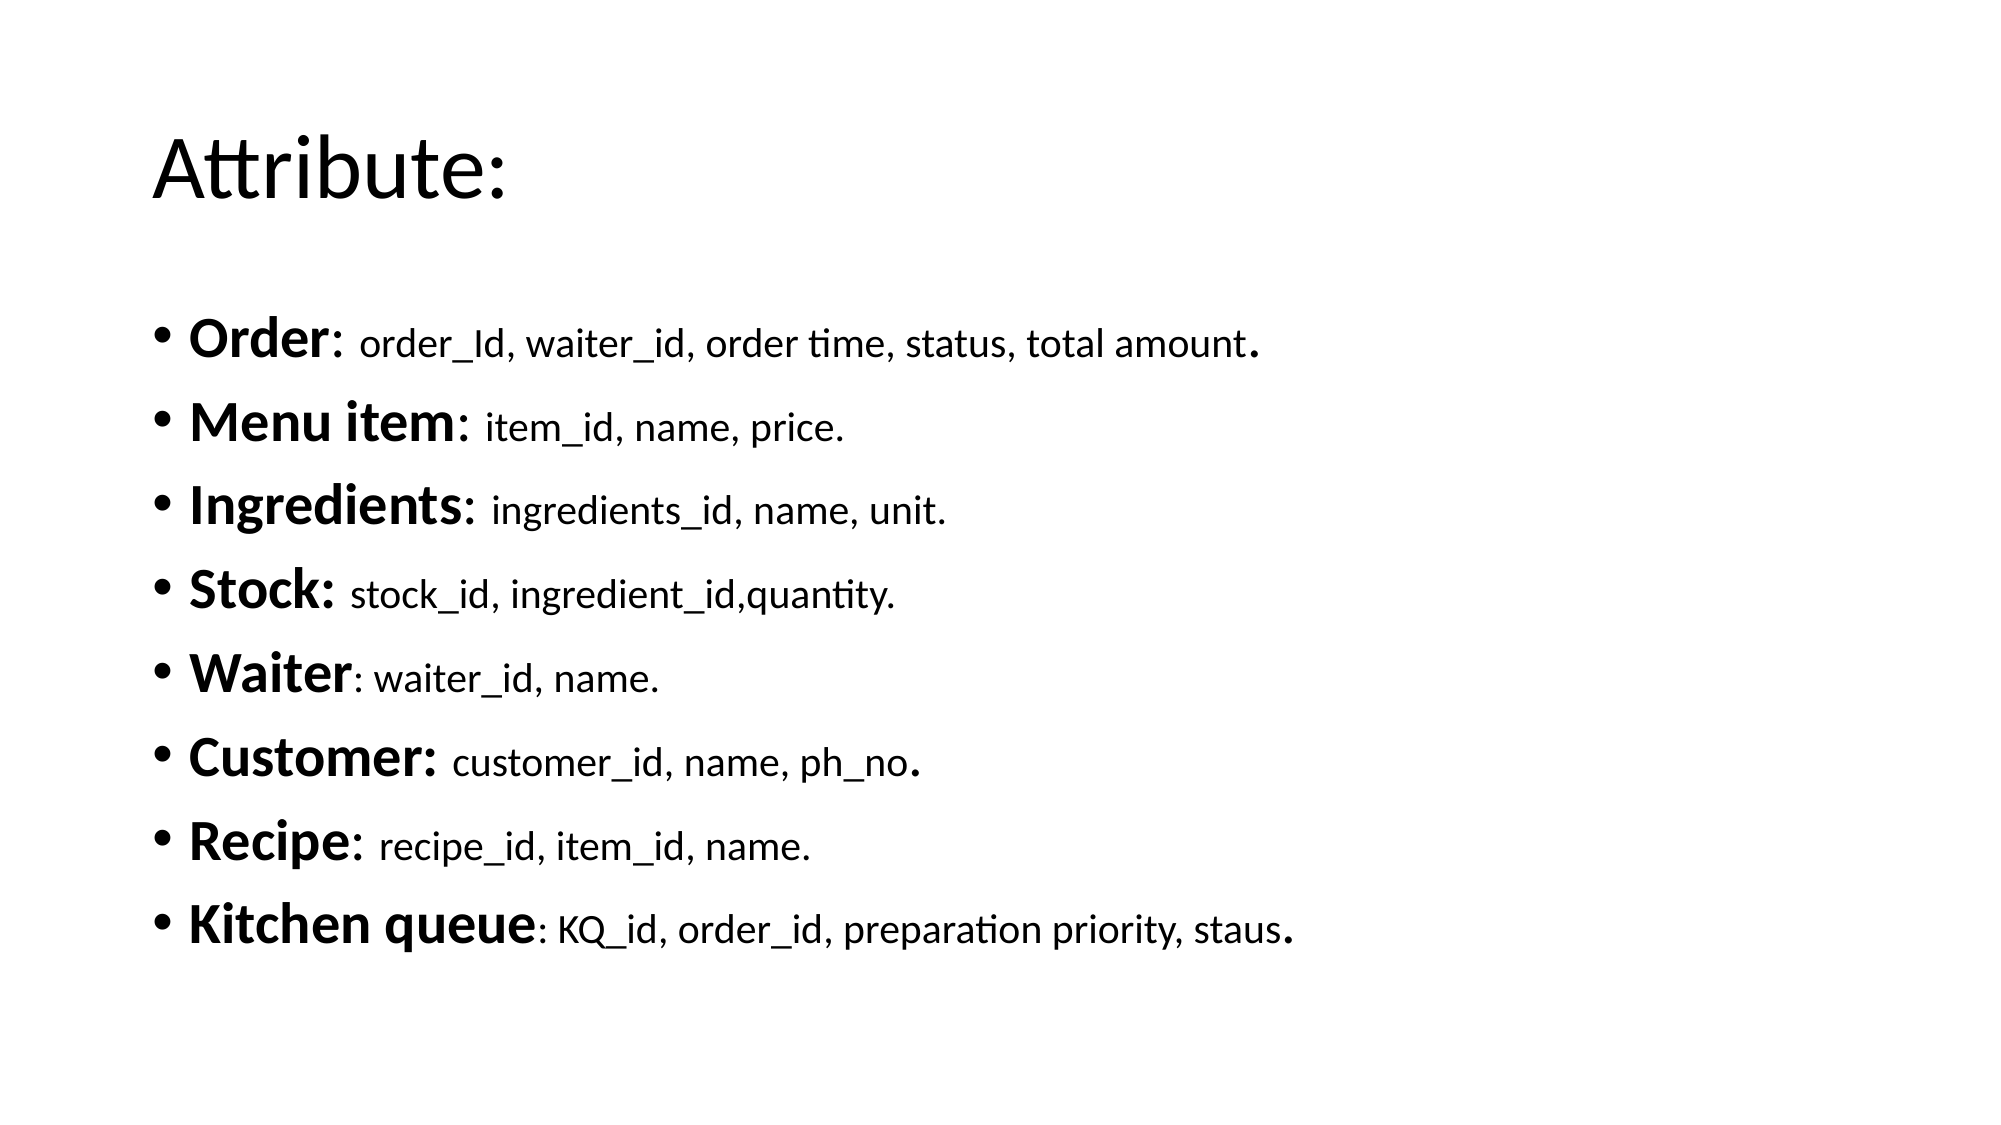

# Attribute:
Order: order_Id, waiter_id, order time, status, total amount.
Menu item: item_id, name, price.
Ingredients: ingredients_id, name, unit.
Stock: stock_id, ingredient_id,quantity.
Waiter: waiter_id, name.
Customer: customer_id, name, ph_no.
Recipe: recipe_id, item_id, name.
Kitchen queue: KQ_id, order_id, preparation priority, staus.